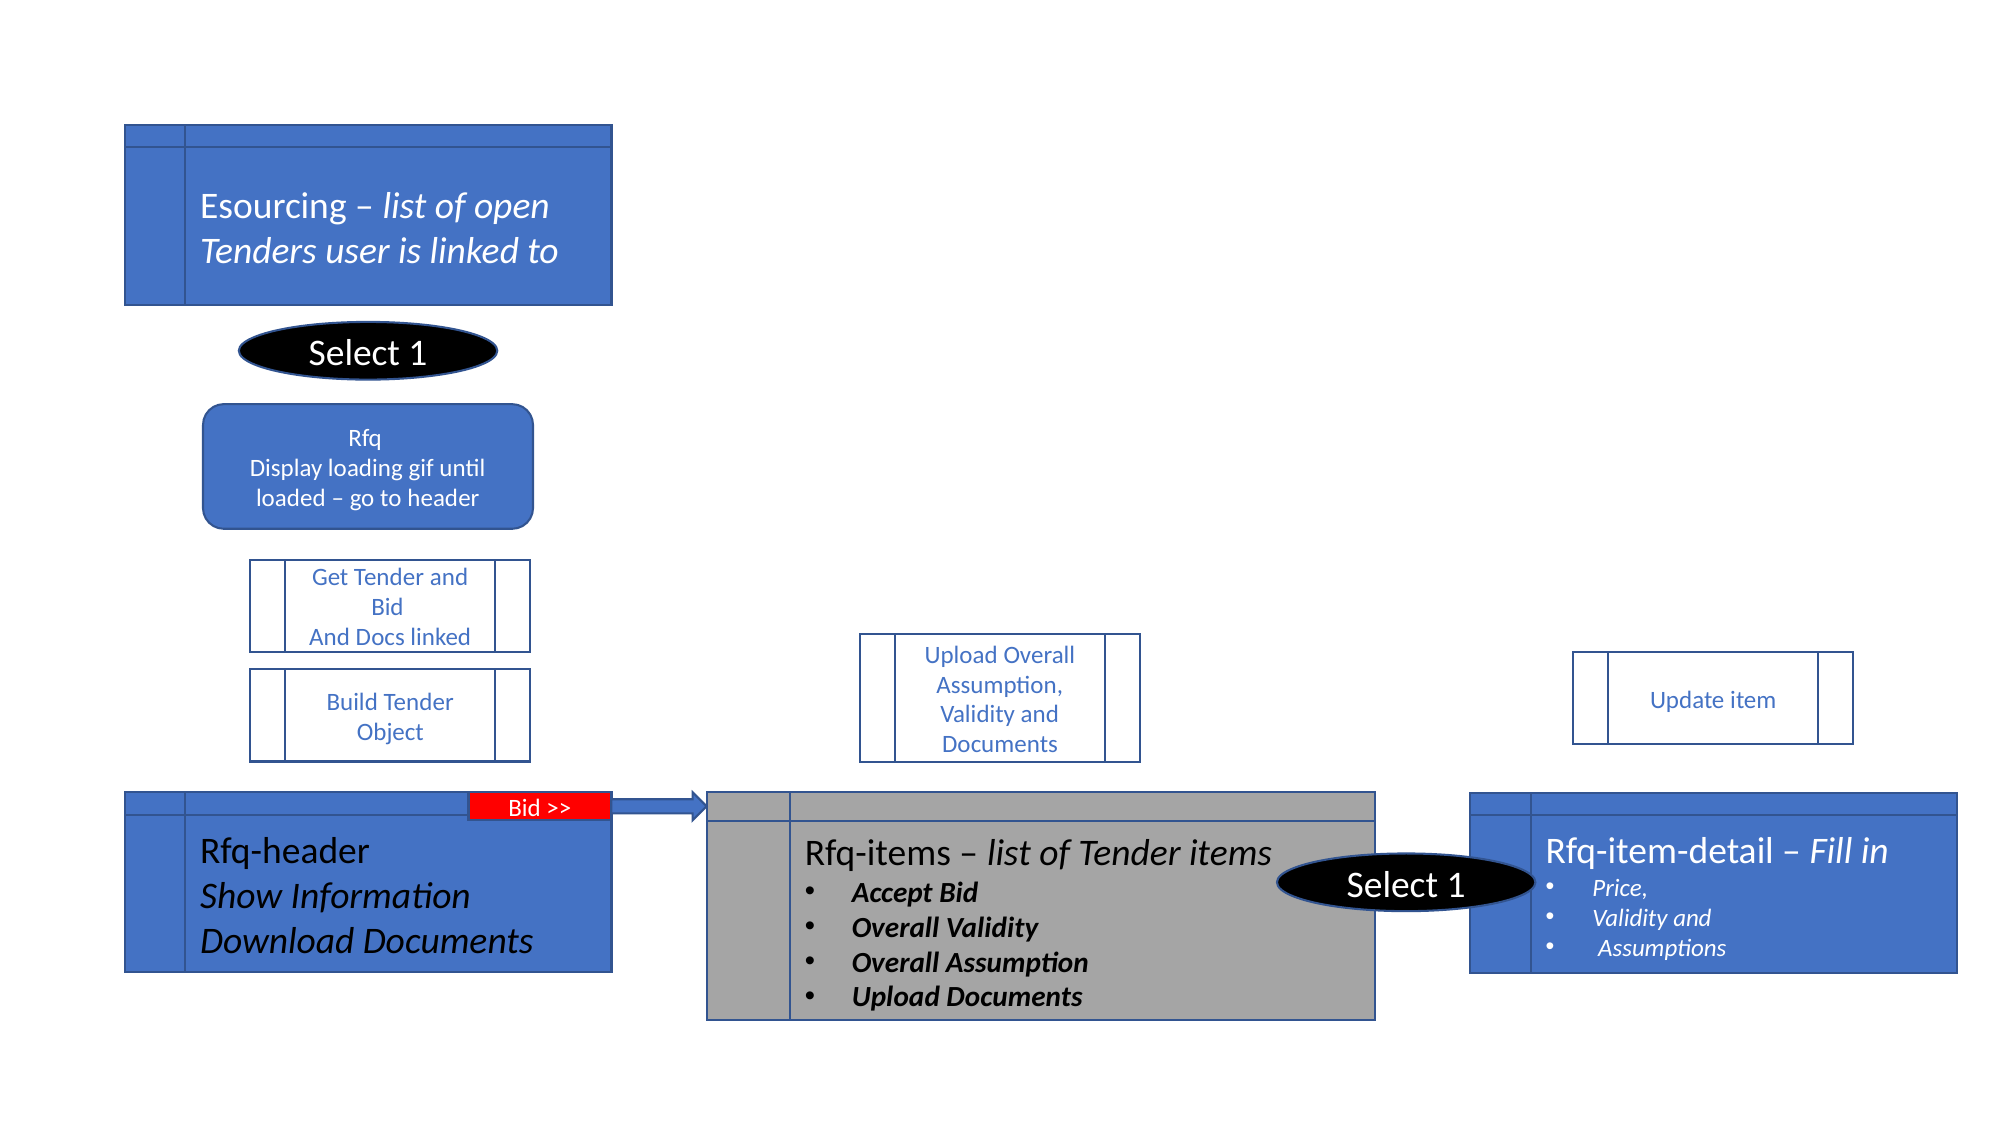

Esourcing – list of open Tenders user is linked to
Select 1
Rfq
Display loading gif until loaded – go to header
Get Tender and Bid
And Docs linked
Upload Overall Assumption, Validity and Documents
Update item
Build Tender Object
Rfq-header
Show Information
Download Documents
Bid >>

Rfq-items – list of Tender items
Accept Bid
Overall Validity
Overall Assumption
Upload Documents
Rfq-item-detail – Fill in
Price,
Validity and
 Assumptions
Select 1